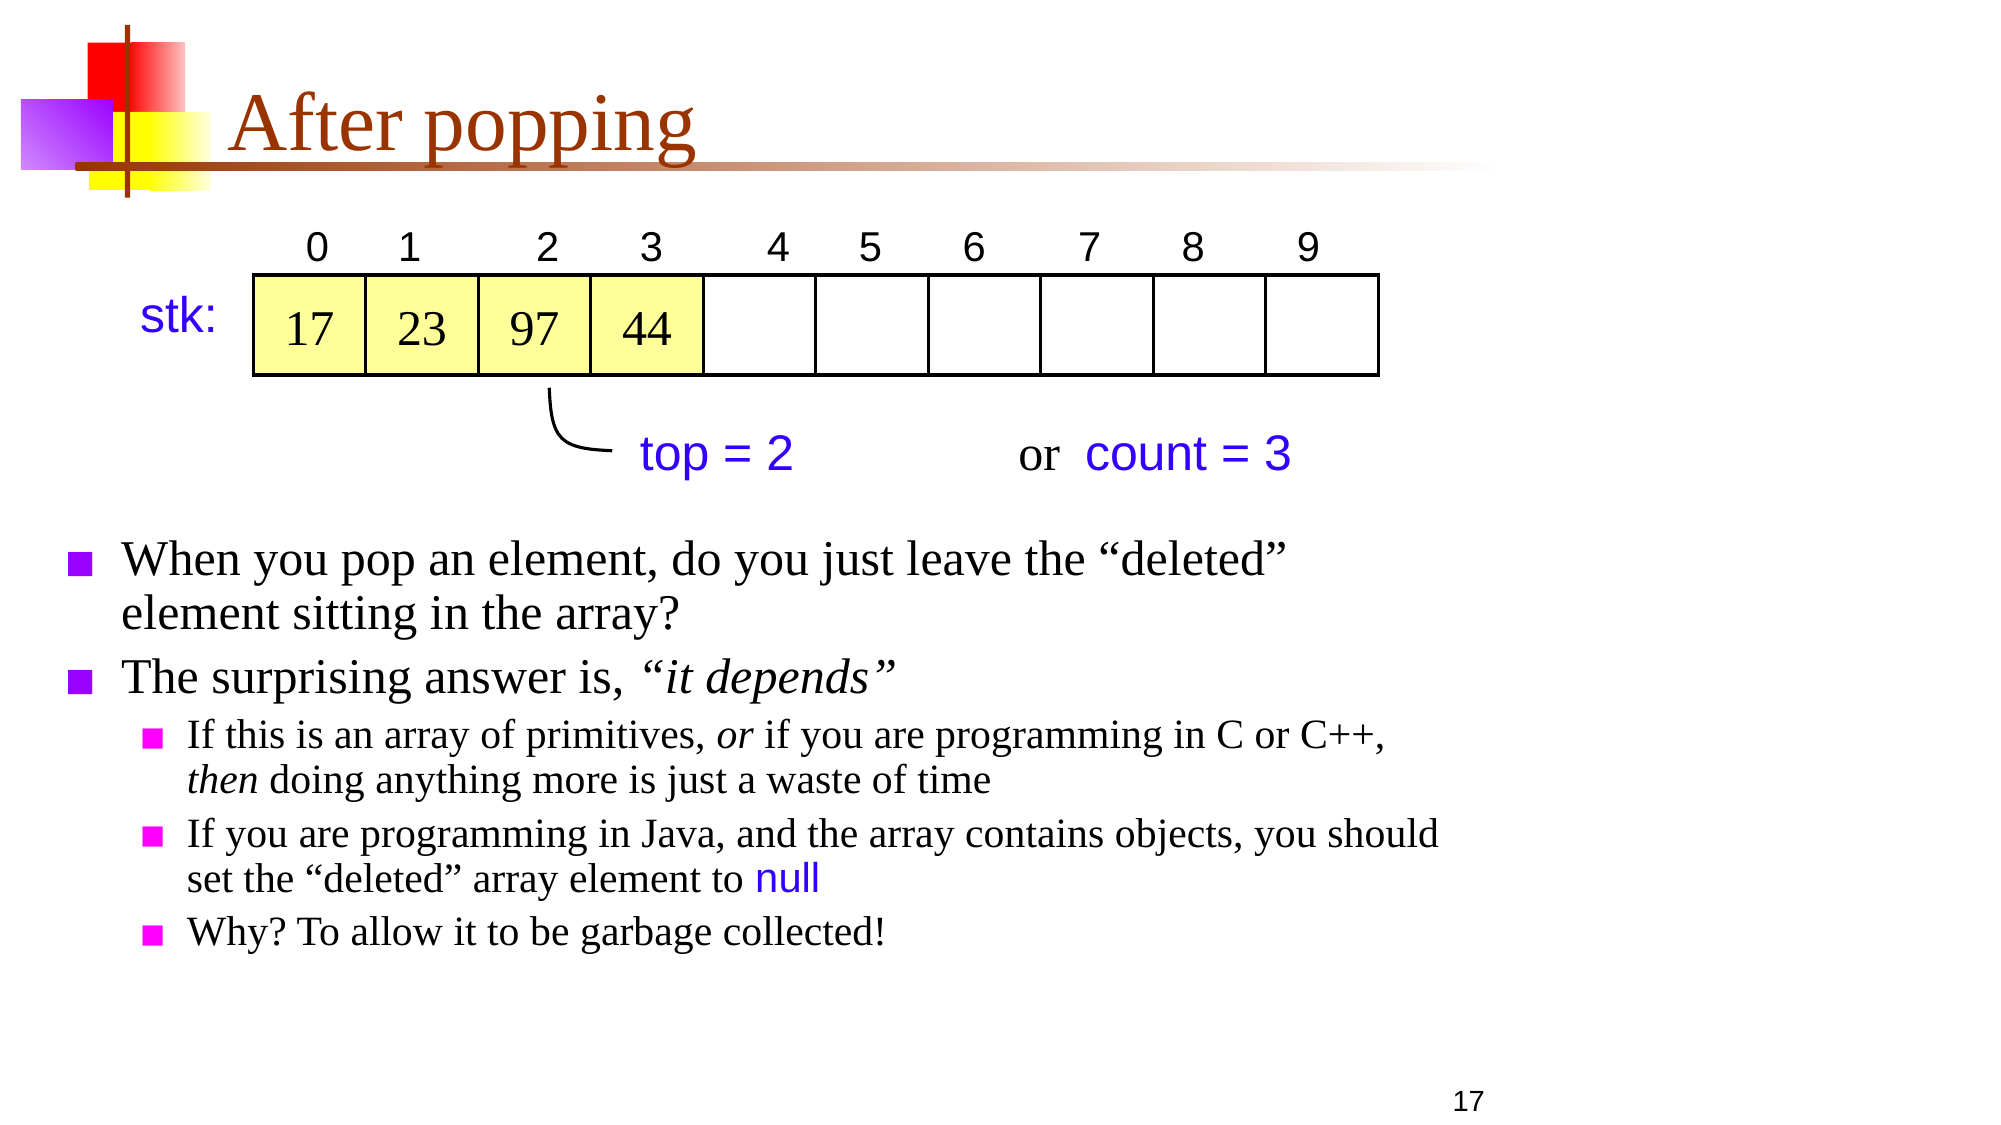

# After popping
0      1          2       3         4      5       6        7       8        9
stk:
17
23
97
44

top = 2
or  count = 3
When you pop an element, do you just leave the “deleted” element sitting in the array?
The surprising answer is, “it depends”
If this is an array of primitives, or if you are programming in C or C++, then doing anything more is just a waste of time
If you are programming in Java, and the array contains objects, you should set the “deleted” array element to null
Why? To allow it to be garbage collected!
17